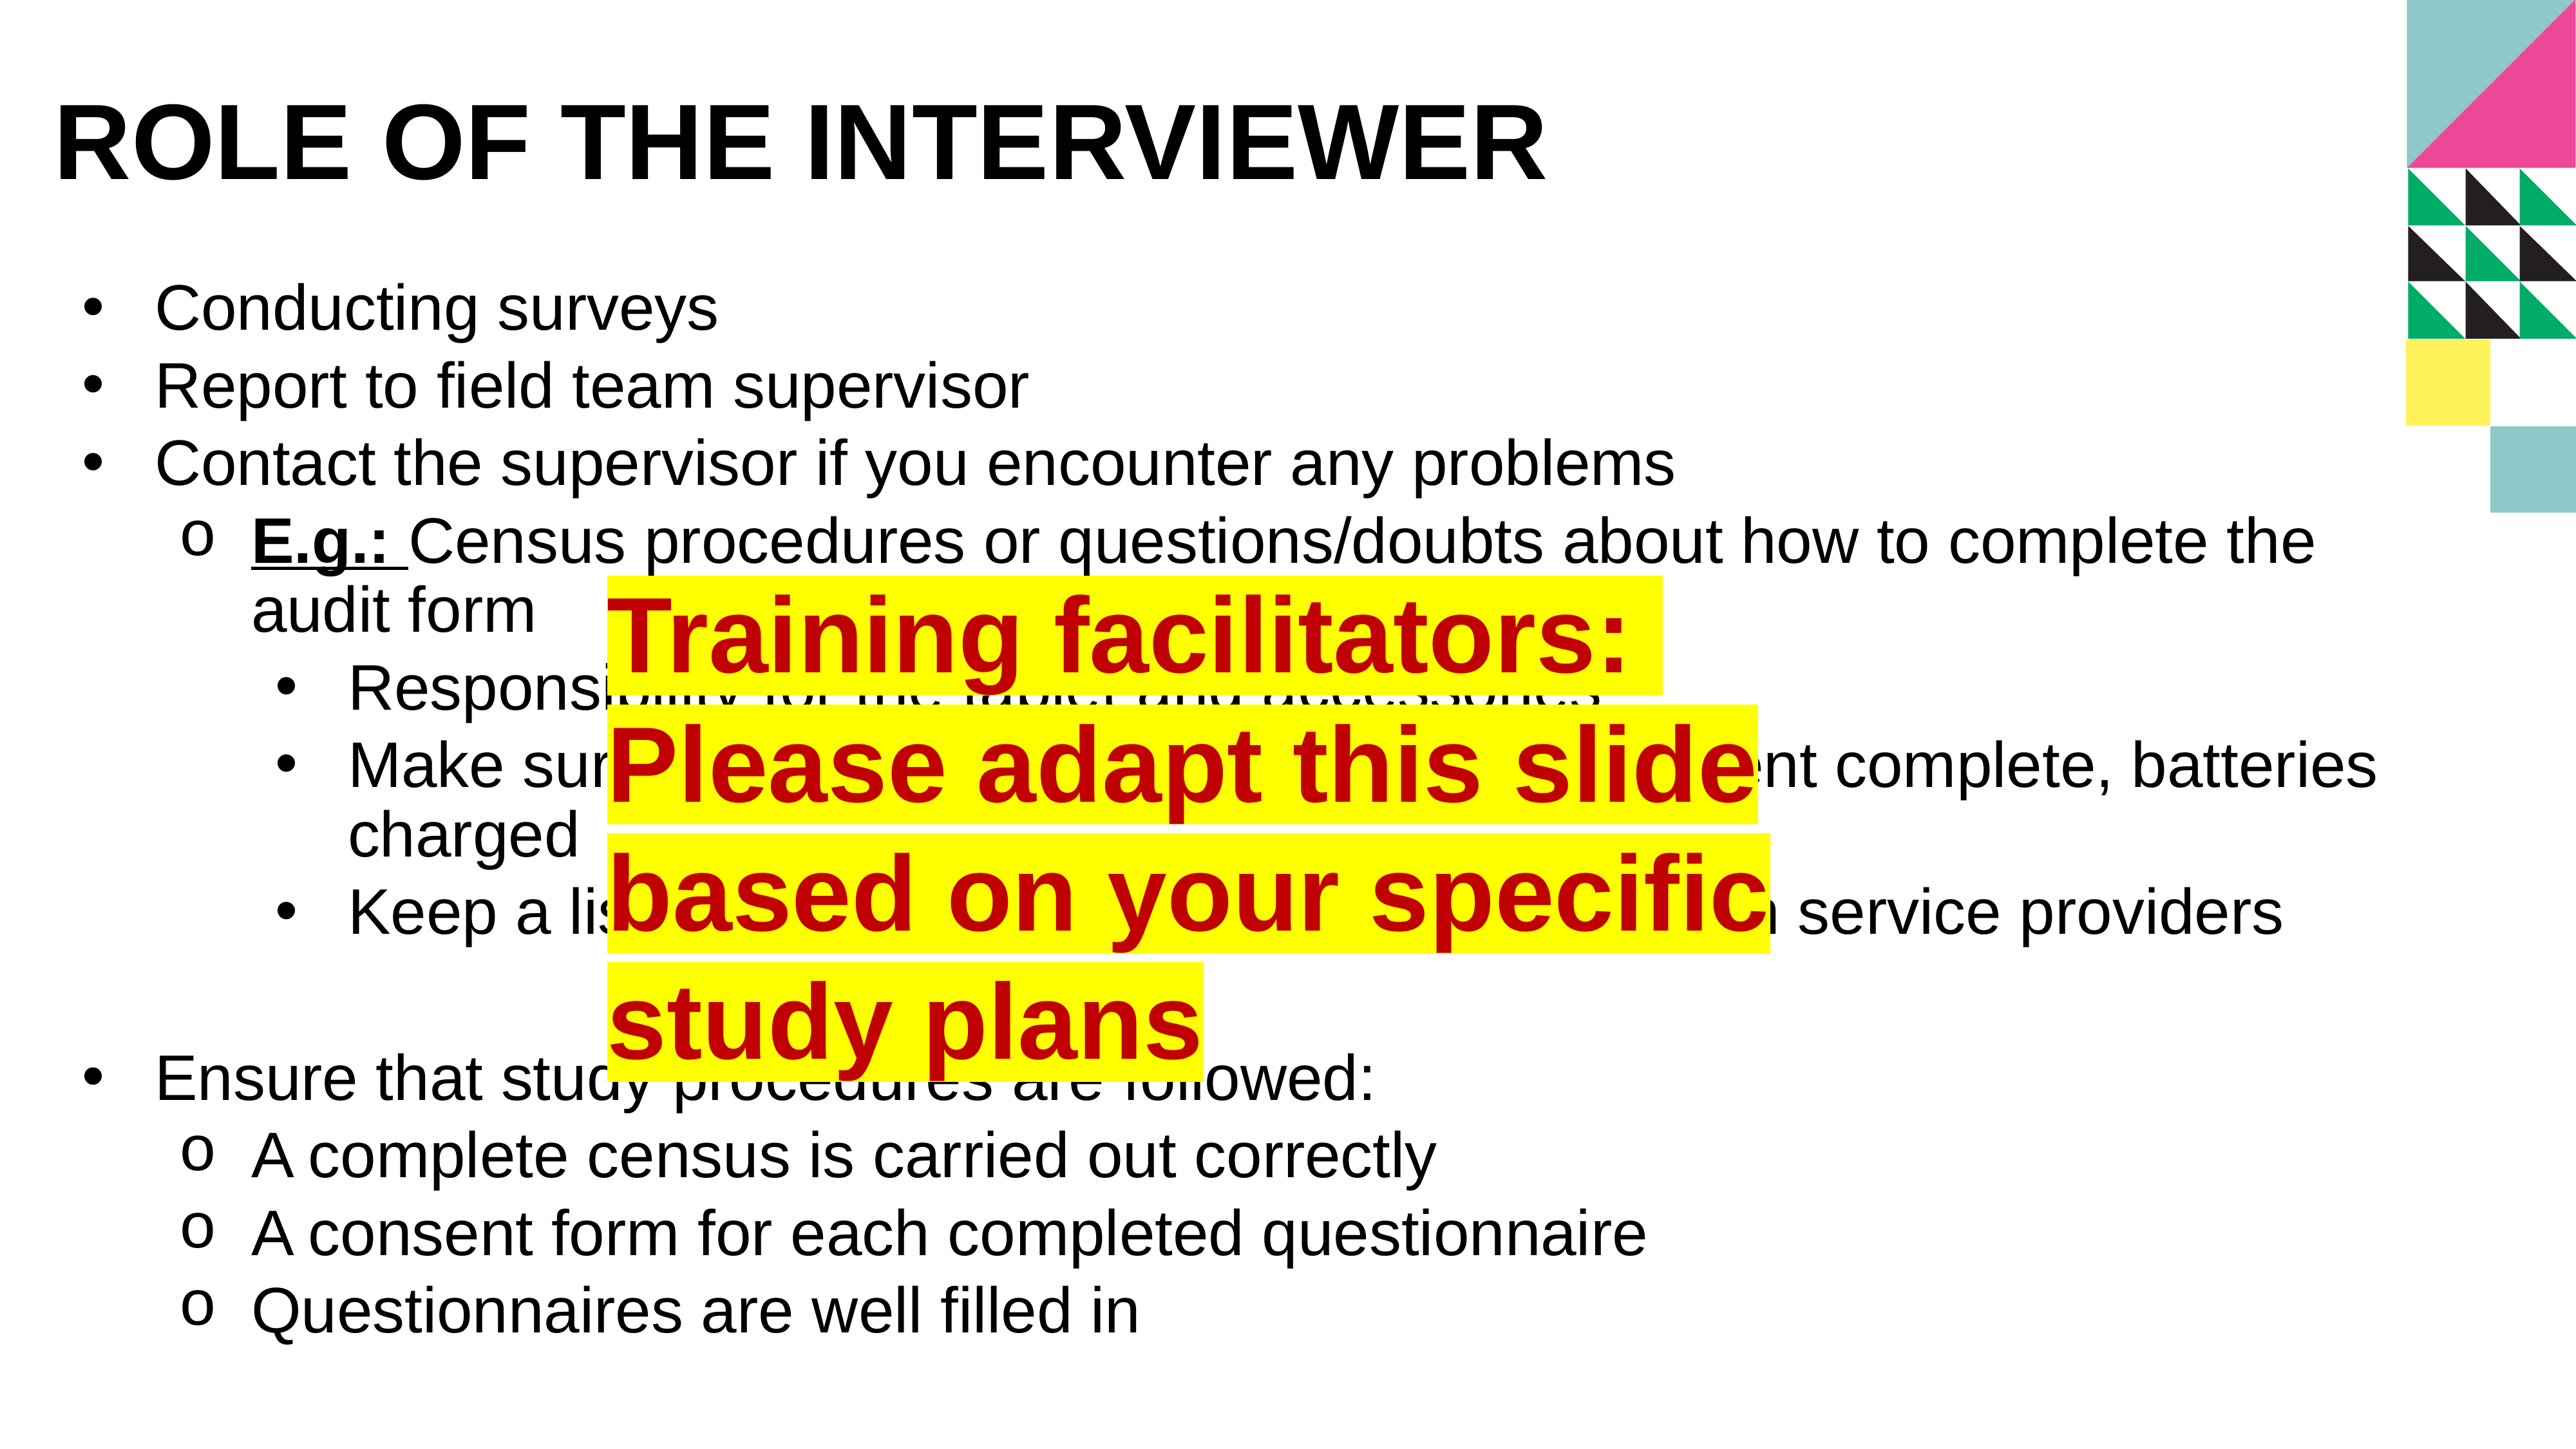

# Role of the Interviewer
Conducting surveys
Report to field team supervisor
Contact the supervisor if you encounter any problems
E.g.: Census procedures or questions/doubts about how to complete the audit form
Responsibility for the tablet and accessories
Make sure you're ready for field work; all equipment complete, batteries charged
Keep a list of revisits and honor appointments with service providers

Ensure that study procedures are followed:
A complete census is carried out correctly
A consent form for each completed questionnaire
Questionnaires are well filled in
Training facilitators:
Please adapt this slide based on your specific study plans